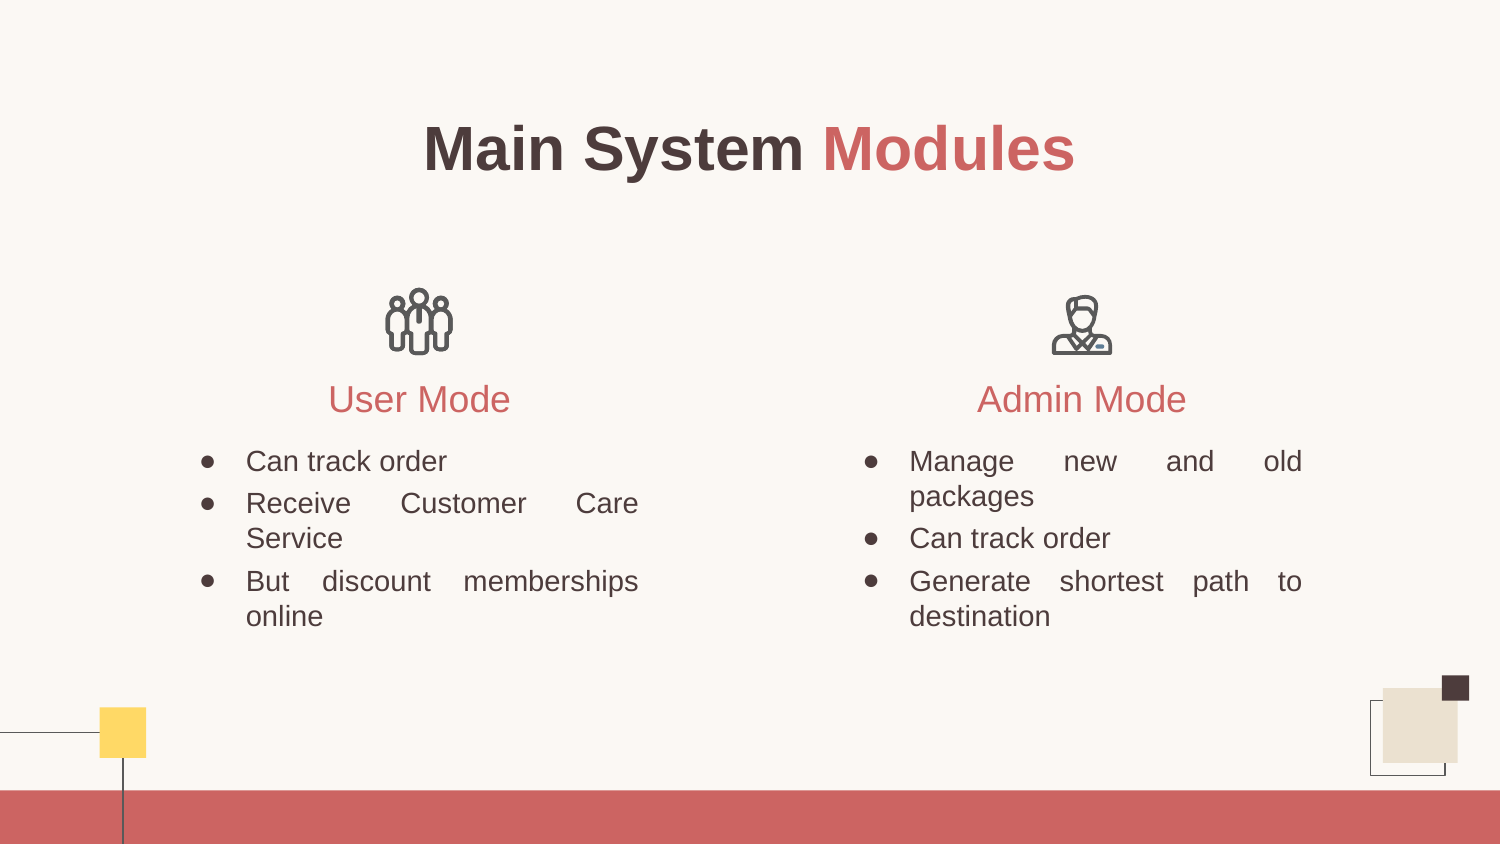

# Main System Modules

User Mode
Admin Mode
Can track order

Receive Customer Care Service

But discount memberships online
Manage new and old packages

Can track order

Generate shortest path to destination